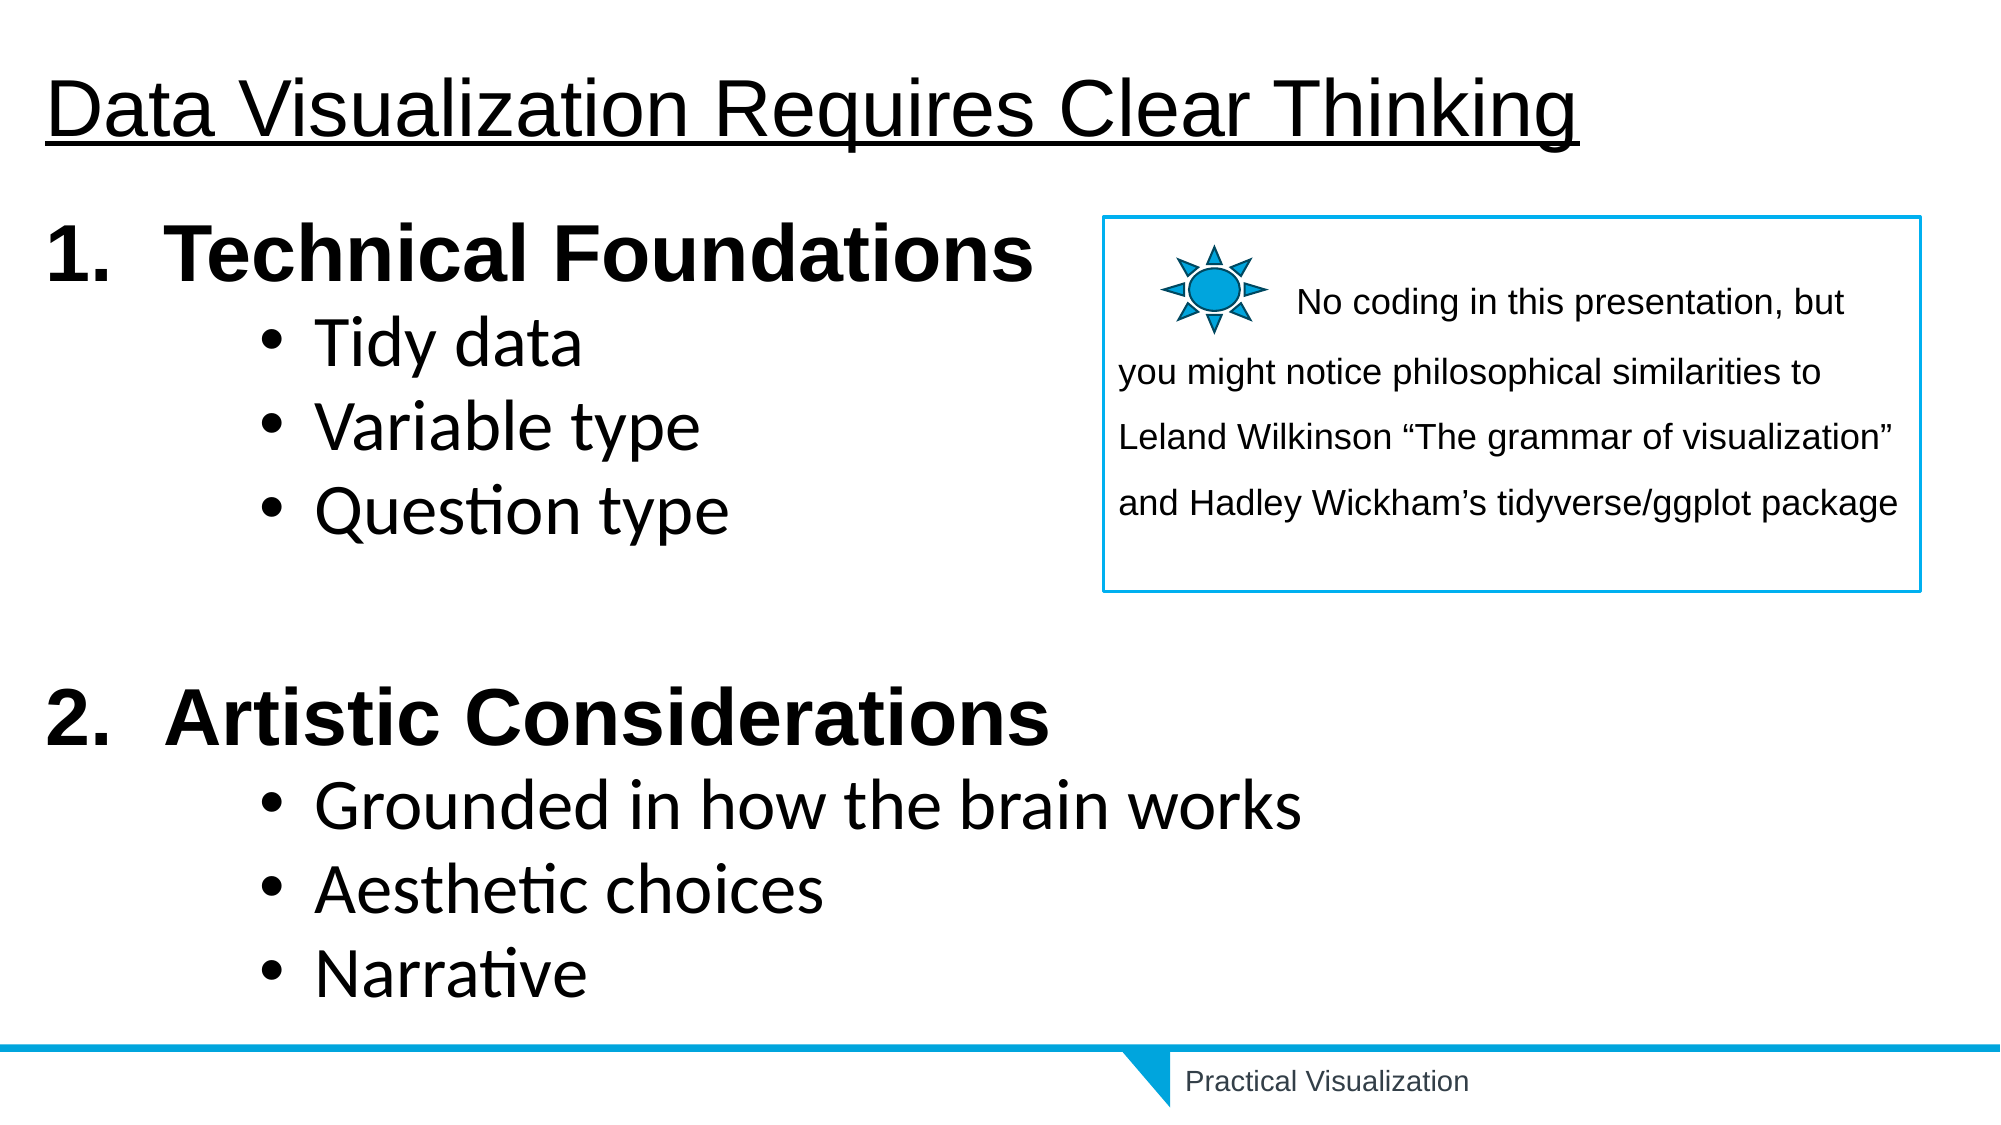

Data Visualization Requires Clear Thinking
Technical Foundations
Tidy data
Variable type
Question type

Artistic Considerations
Grounded in how the brain works
Aesthetic choices
Narrative
	   No coding in this presentation, but you might notice philosophical similarities to Leland Wilkinson “The grammar of visualization” and Hadley Wickham’s tidyverse/ggplot package

Practical Visualization